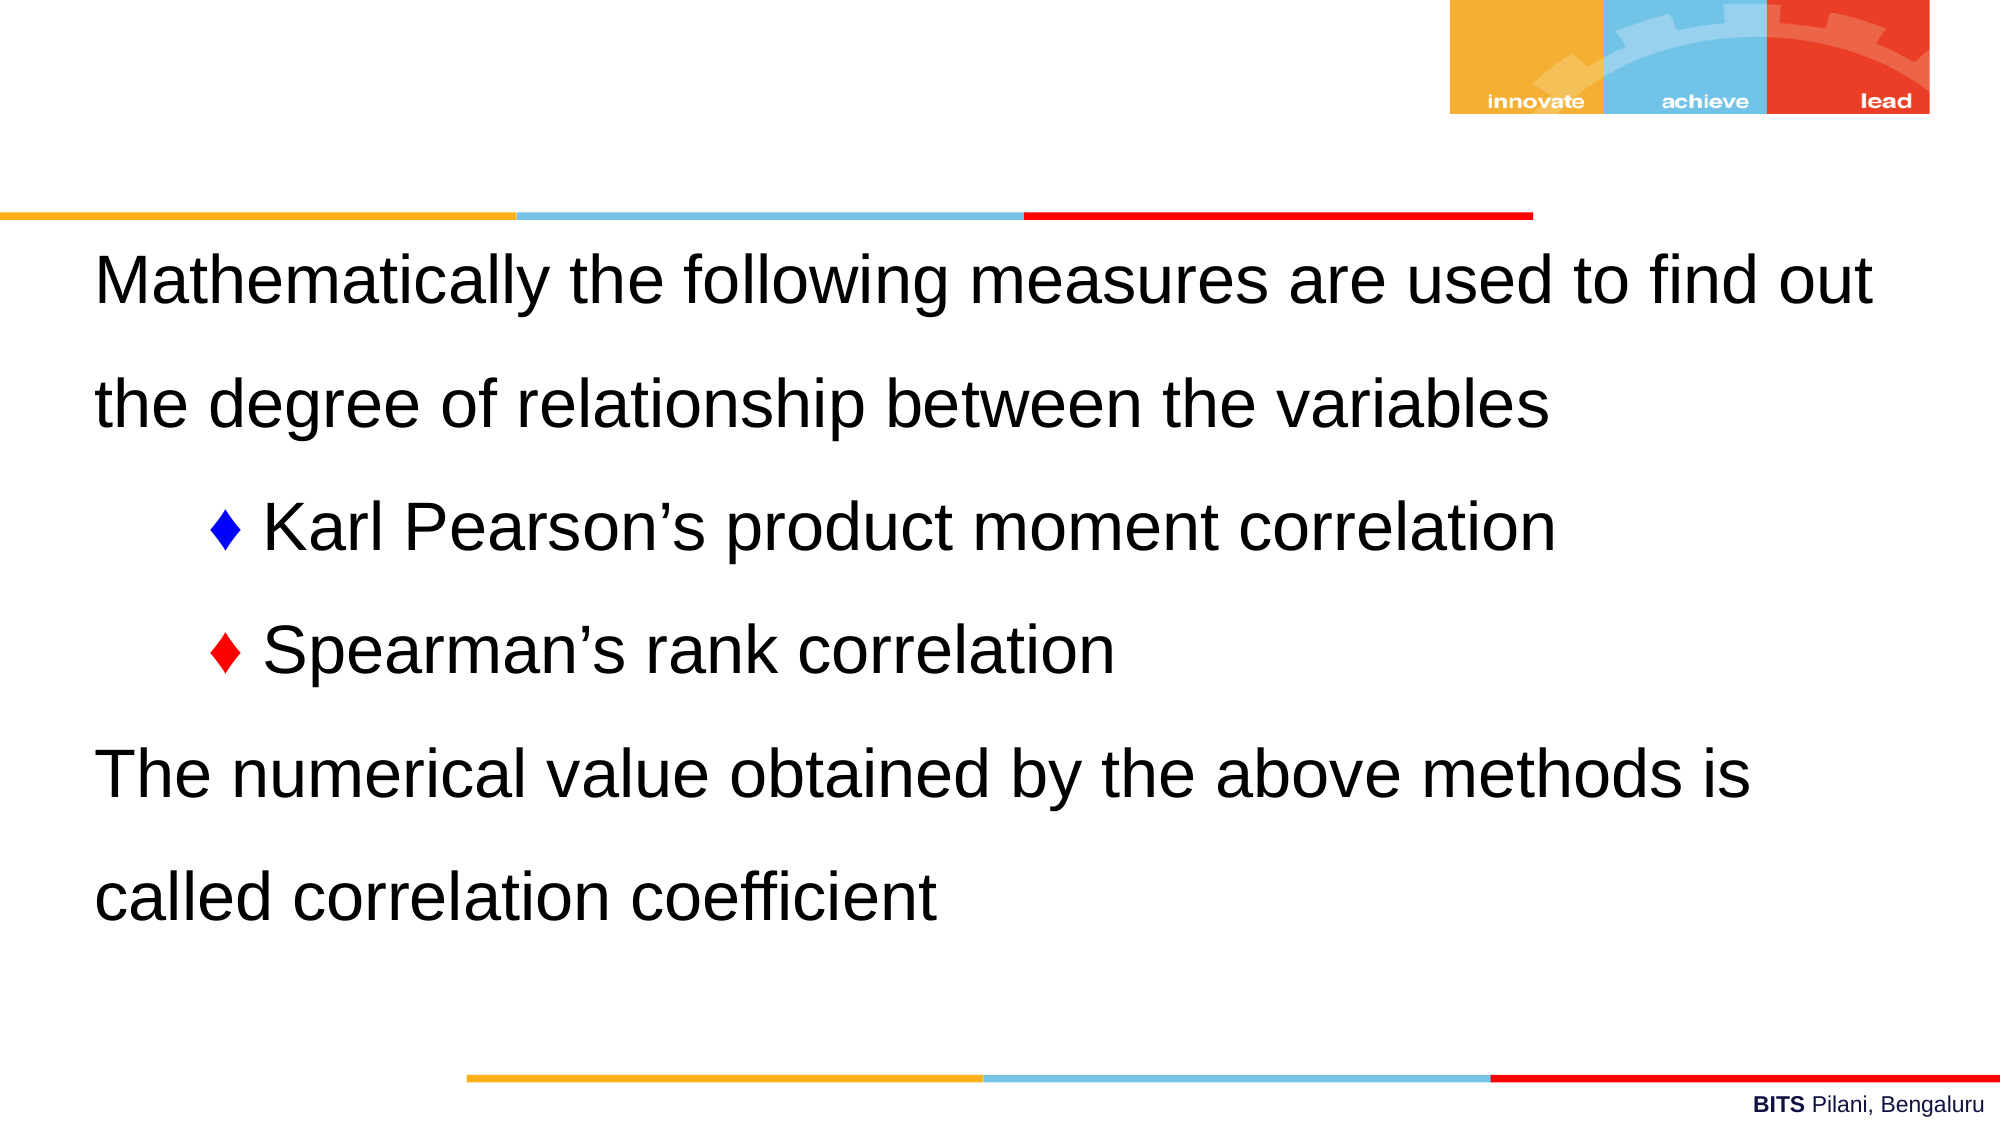

Mathematically the following measures are used to find out the degree of relationship between the variables
      ♦ Karl Pearson’s product moment correlation
      ♦ Spearman’s rank correlation
The numerical value obtained by the above methods is called correlation coefficient